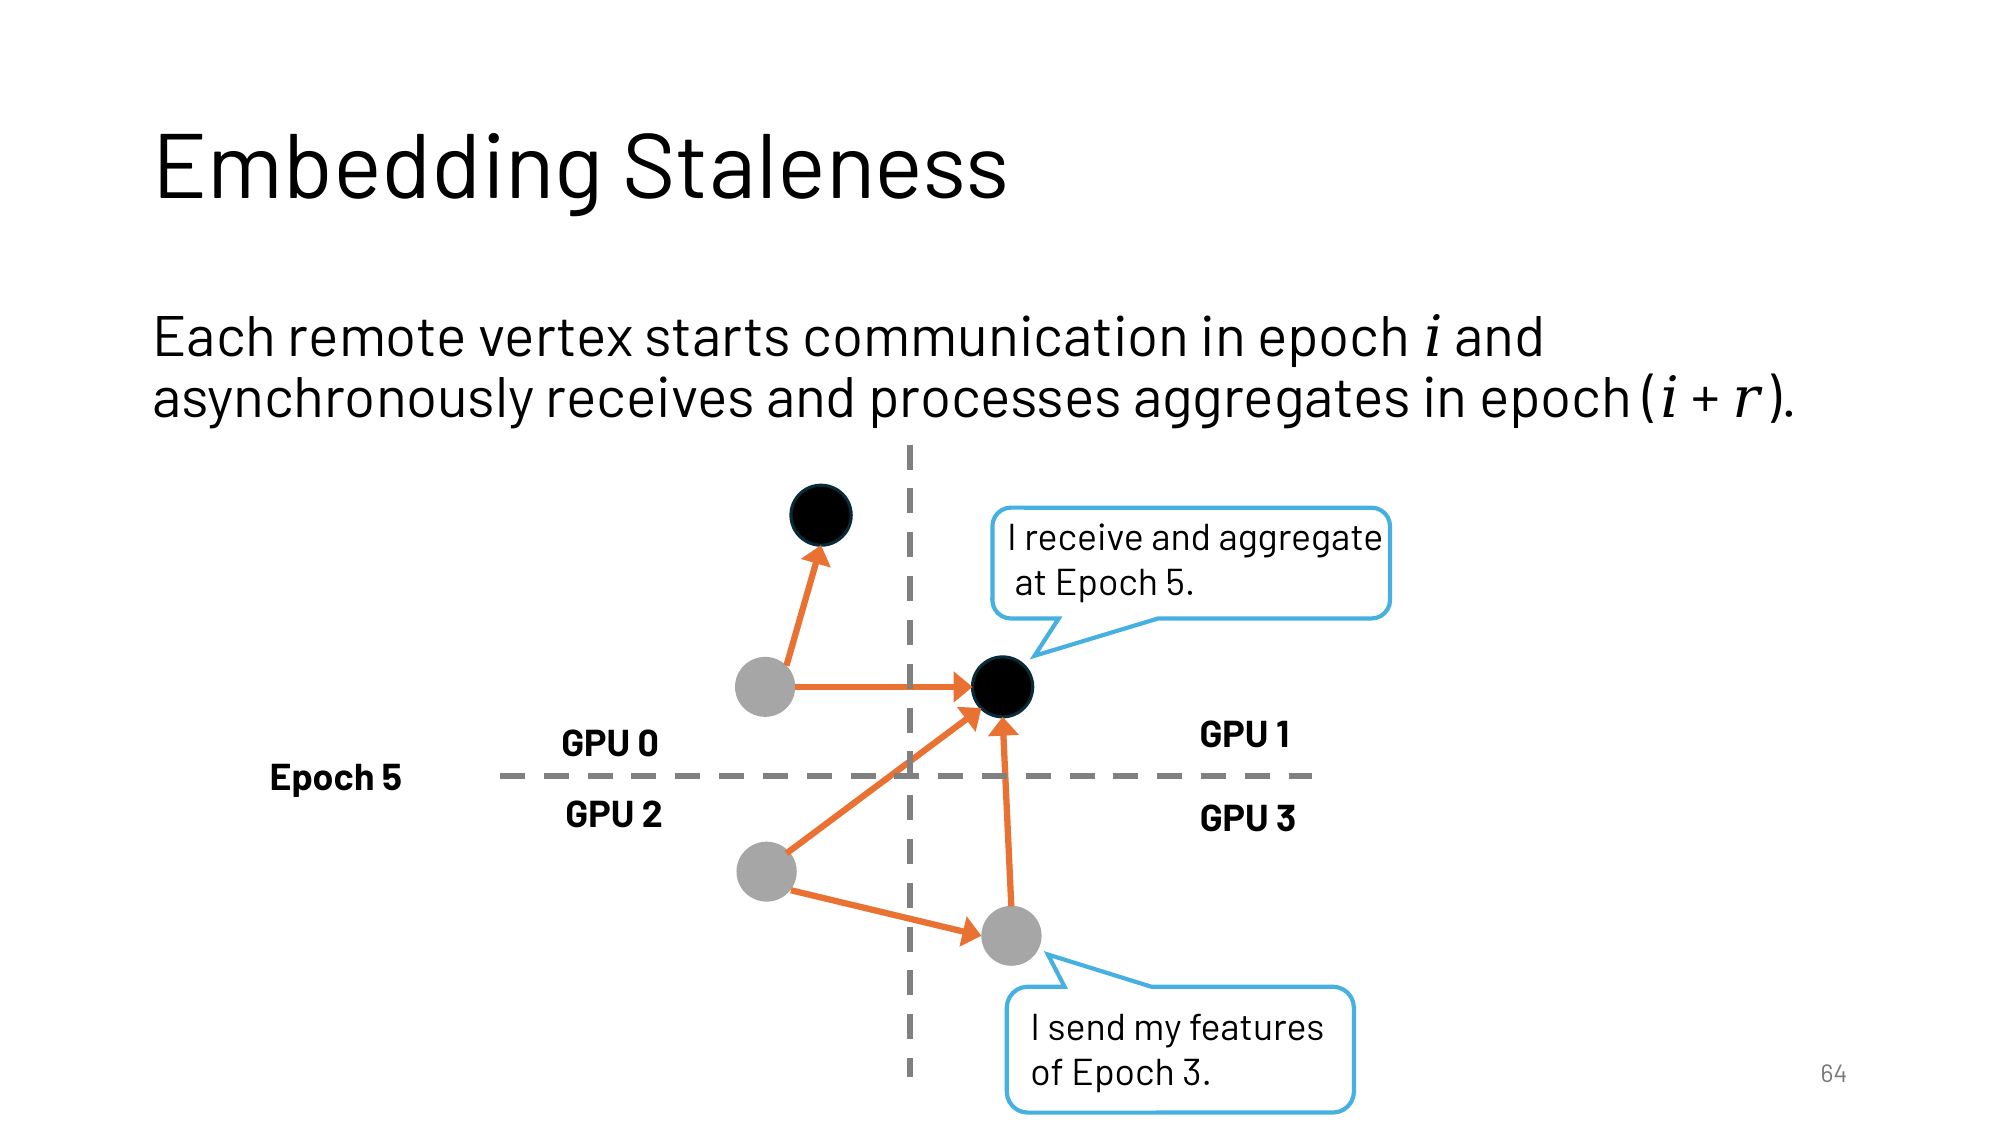

# Embedding Staleness
Each remote vertex starts communication in epoch 𝑖 and asynchronously receives and processes aggregates in epoch (𝑖 + 𝑟).

I receive and aggregate  at Epoch 5.

GPU 1
GPU 0
Epoch 5
GPU 2
GPU 3

I send my features of Epoch 3.
64